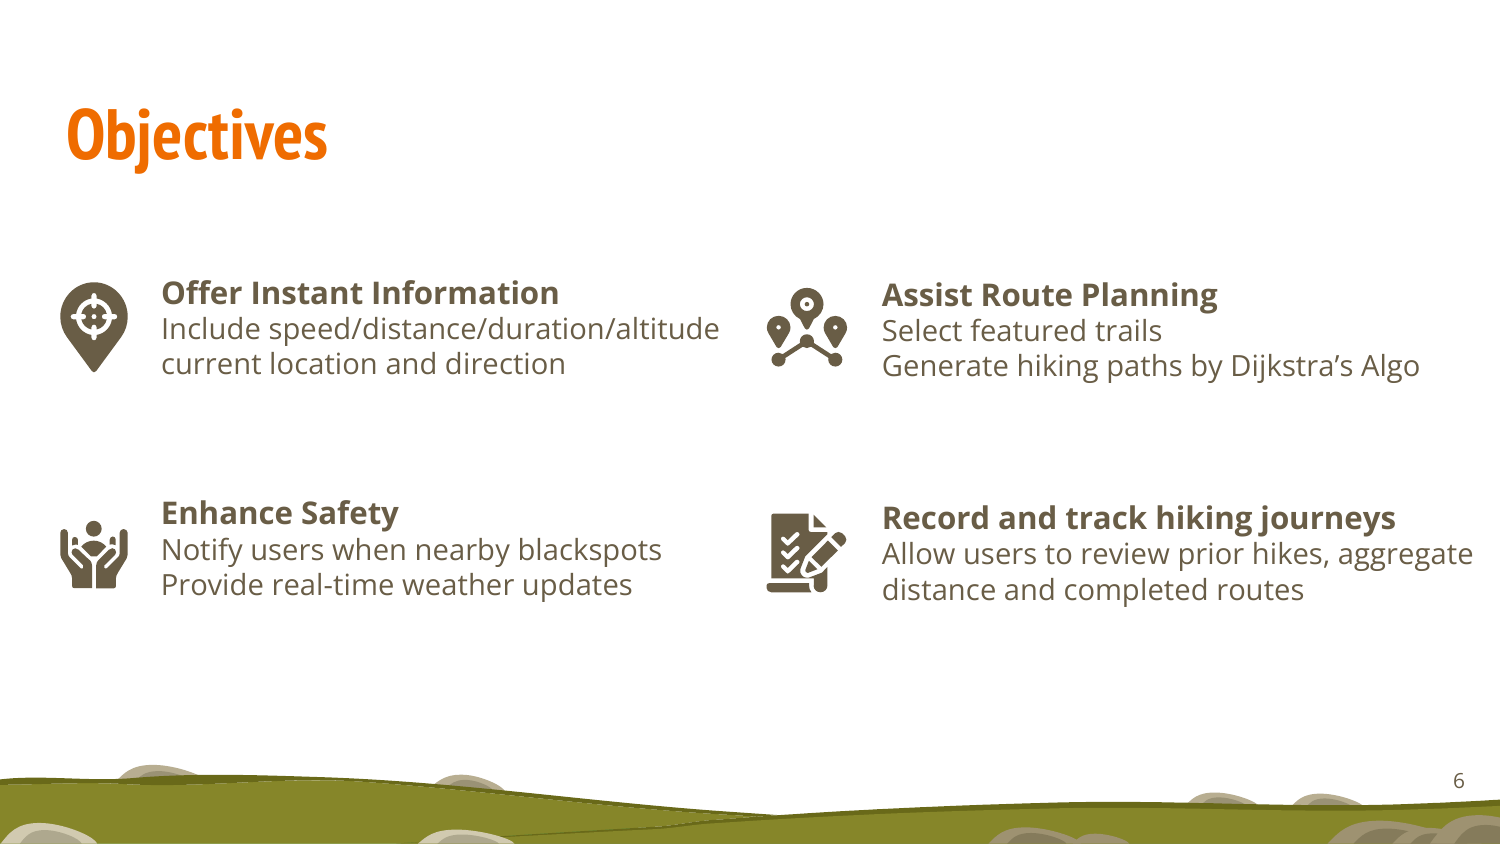

# Objectives
Offer Instant Information
Include speed/distance/duration/altitude
current location and direction
Assist Route Planning
Select featured trails
Generate hiking paths by Dijkstra’s Algo

Enhance Safety
Notify users when nearby blackspots
Provide real-time weather updates
Record and track hiking journeys
Allow users to review prior hikes, aggregate distance and completed routes

6